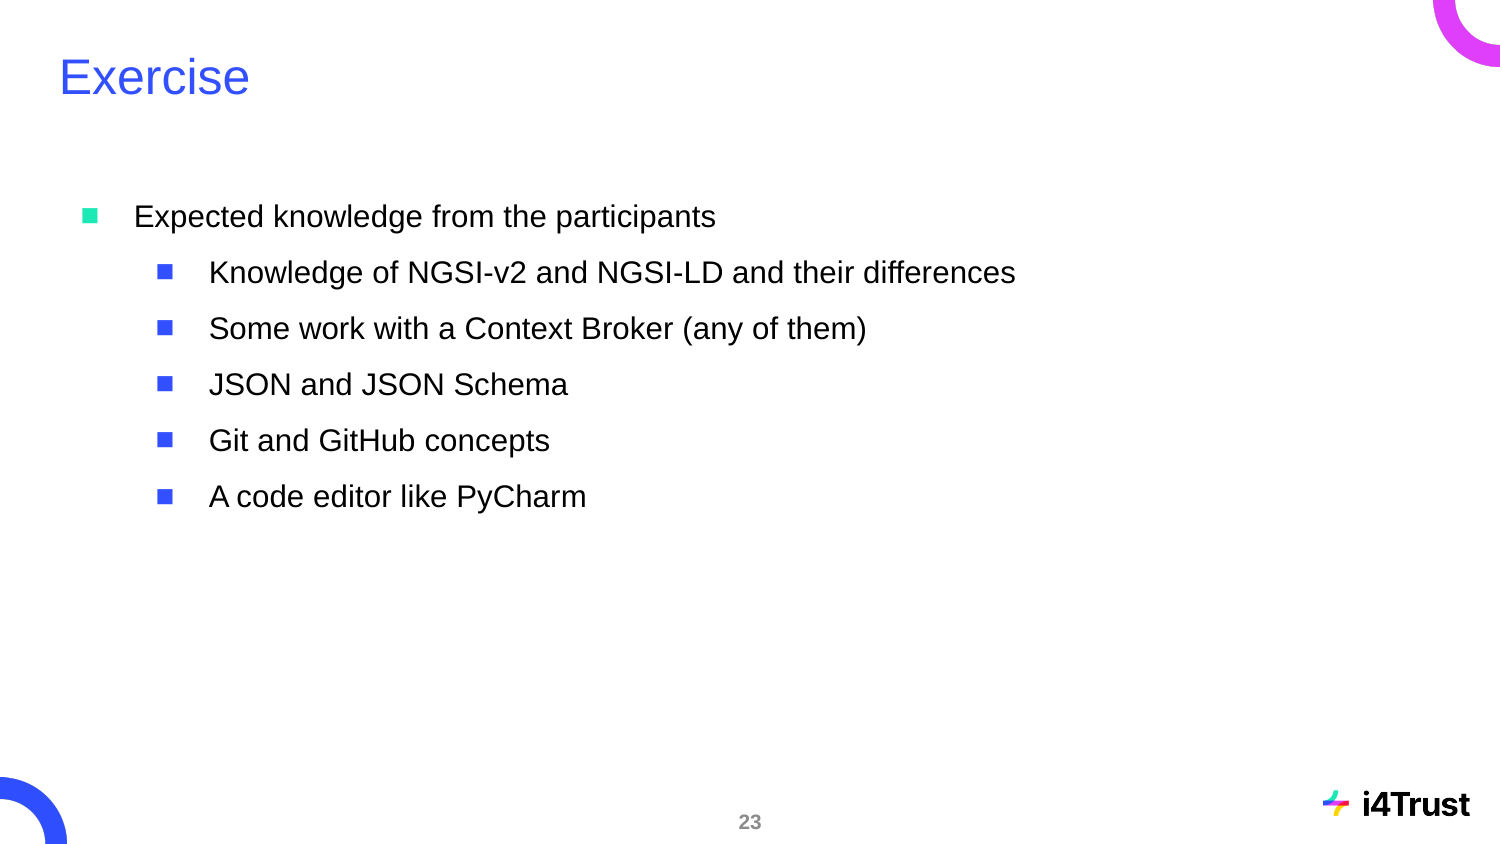

# Exercise
Expected knowledge from the participants
Knowledge of NGSI-v2 and NGSI-LD and their differences
Some work with a Context Broker (any of them)
JSON and JSON Schema
Git and GitHub concepts
A code editor like PyCharm
23